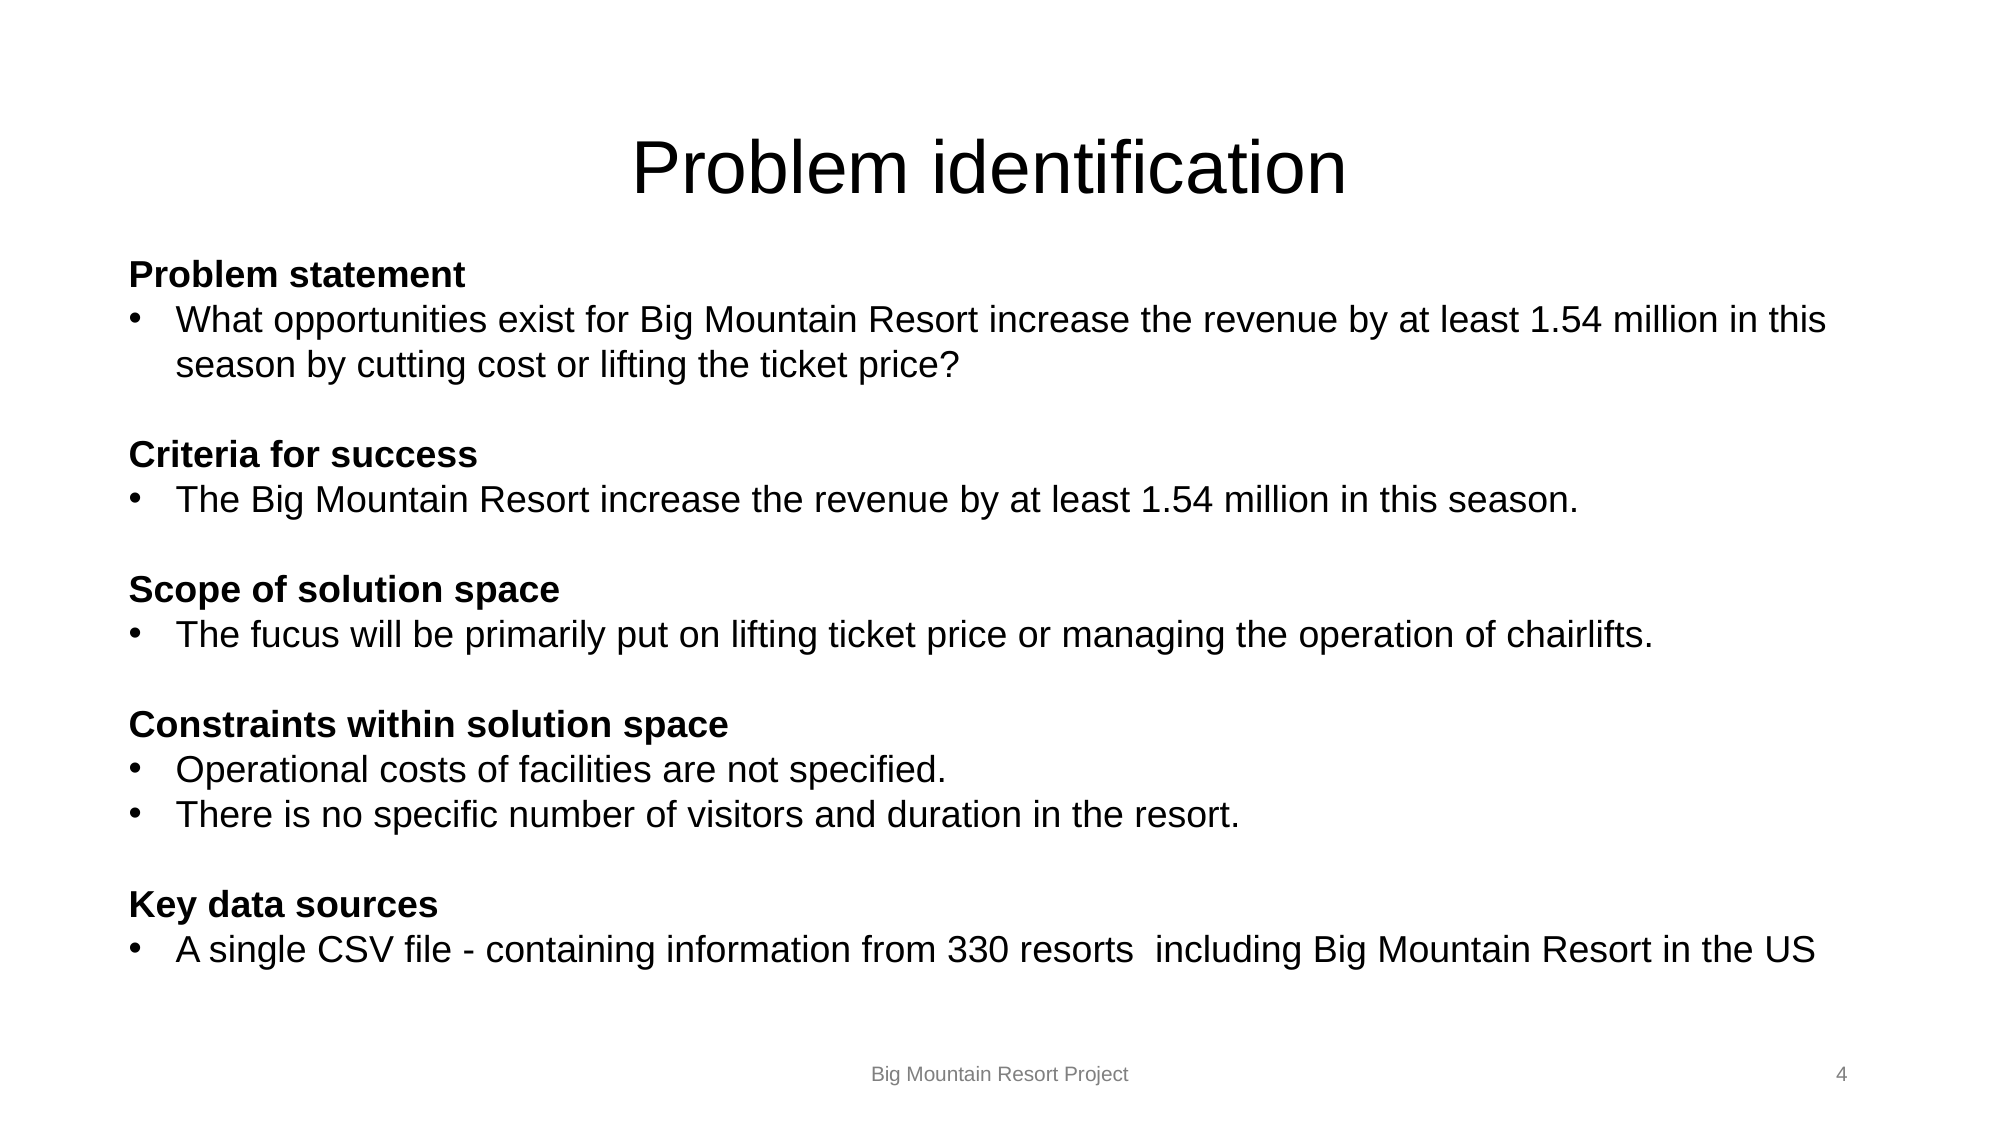

# Problem identification
Problem statement
What opportunities exist for Big Mountain Resort increase the revenue by at least 1.54 million in this season by cutting cost or lifting the ticket price?

Criteria for success
The Big Mountain Resort increase the revenue by at least 1.54 million in this season.

Scope of solution space
The fucus will be primarily put on lifting ticket price or managing the operation of chairlifts.

Constraints within solution space
Operational costs of facilities are not specified.
There is no specific number of visitors and duration in the resort.

Key data sources
A single CSV file - containing information from 330 resorts  including Big Mountain Resort in the US
Big Mountain Resort Project
4